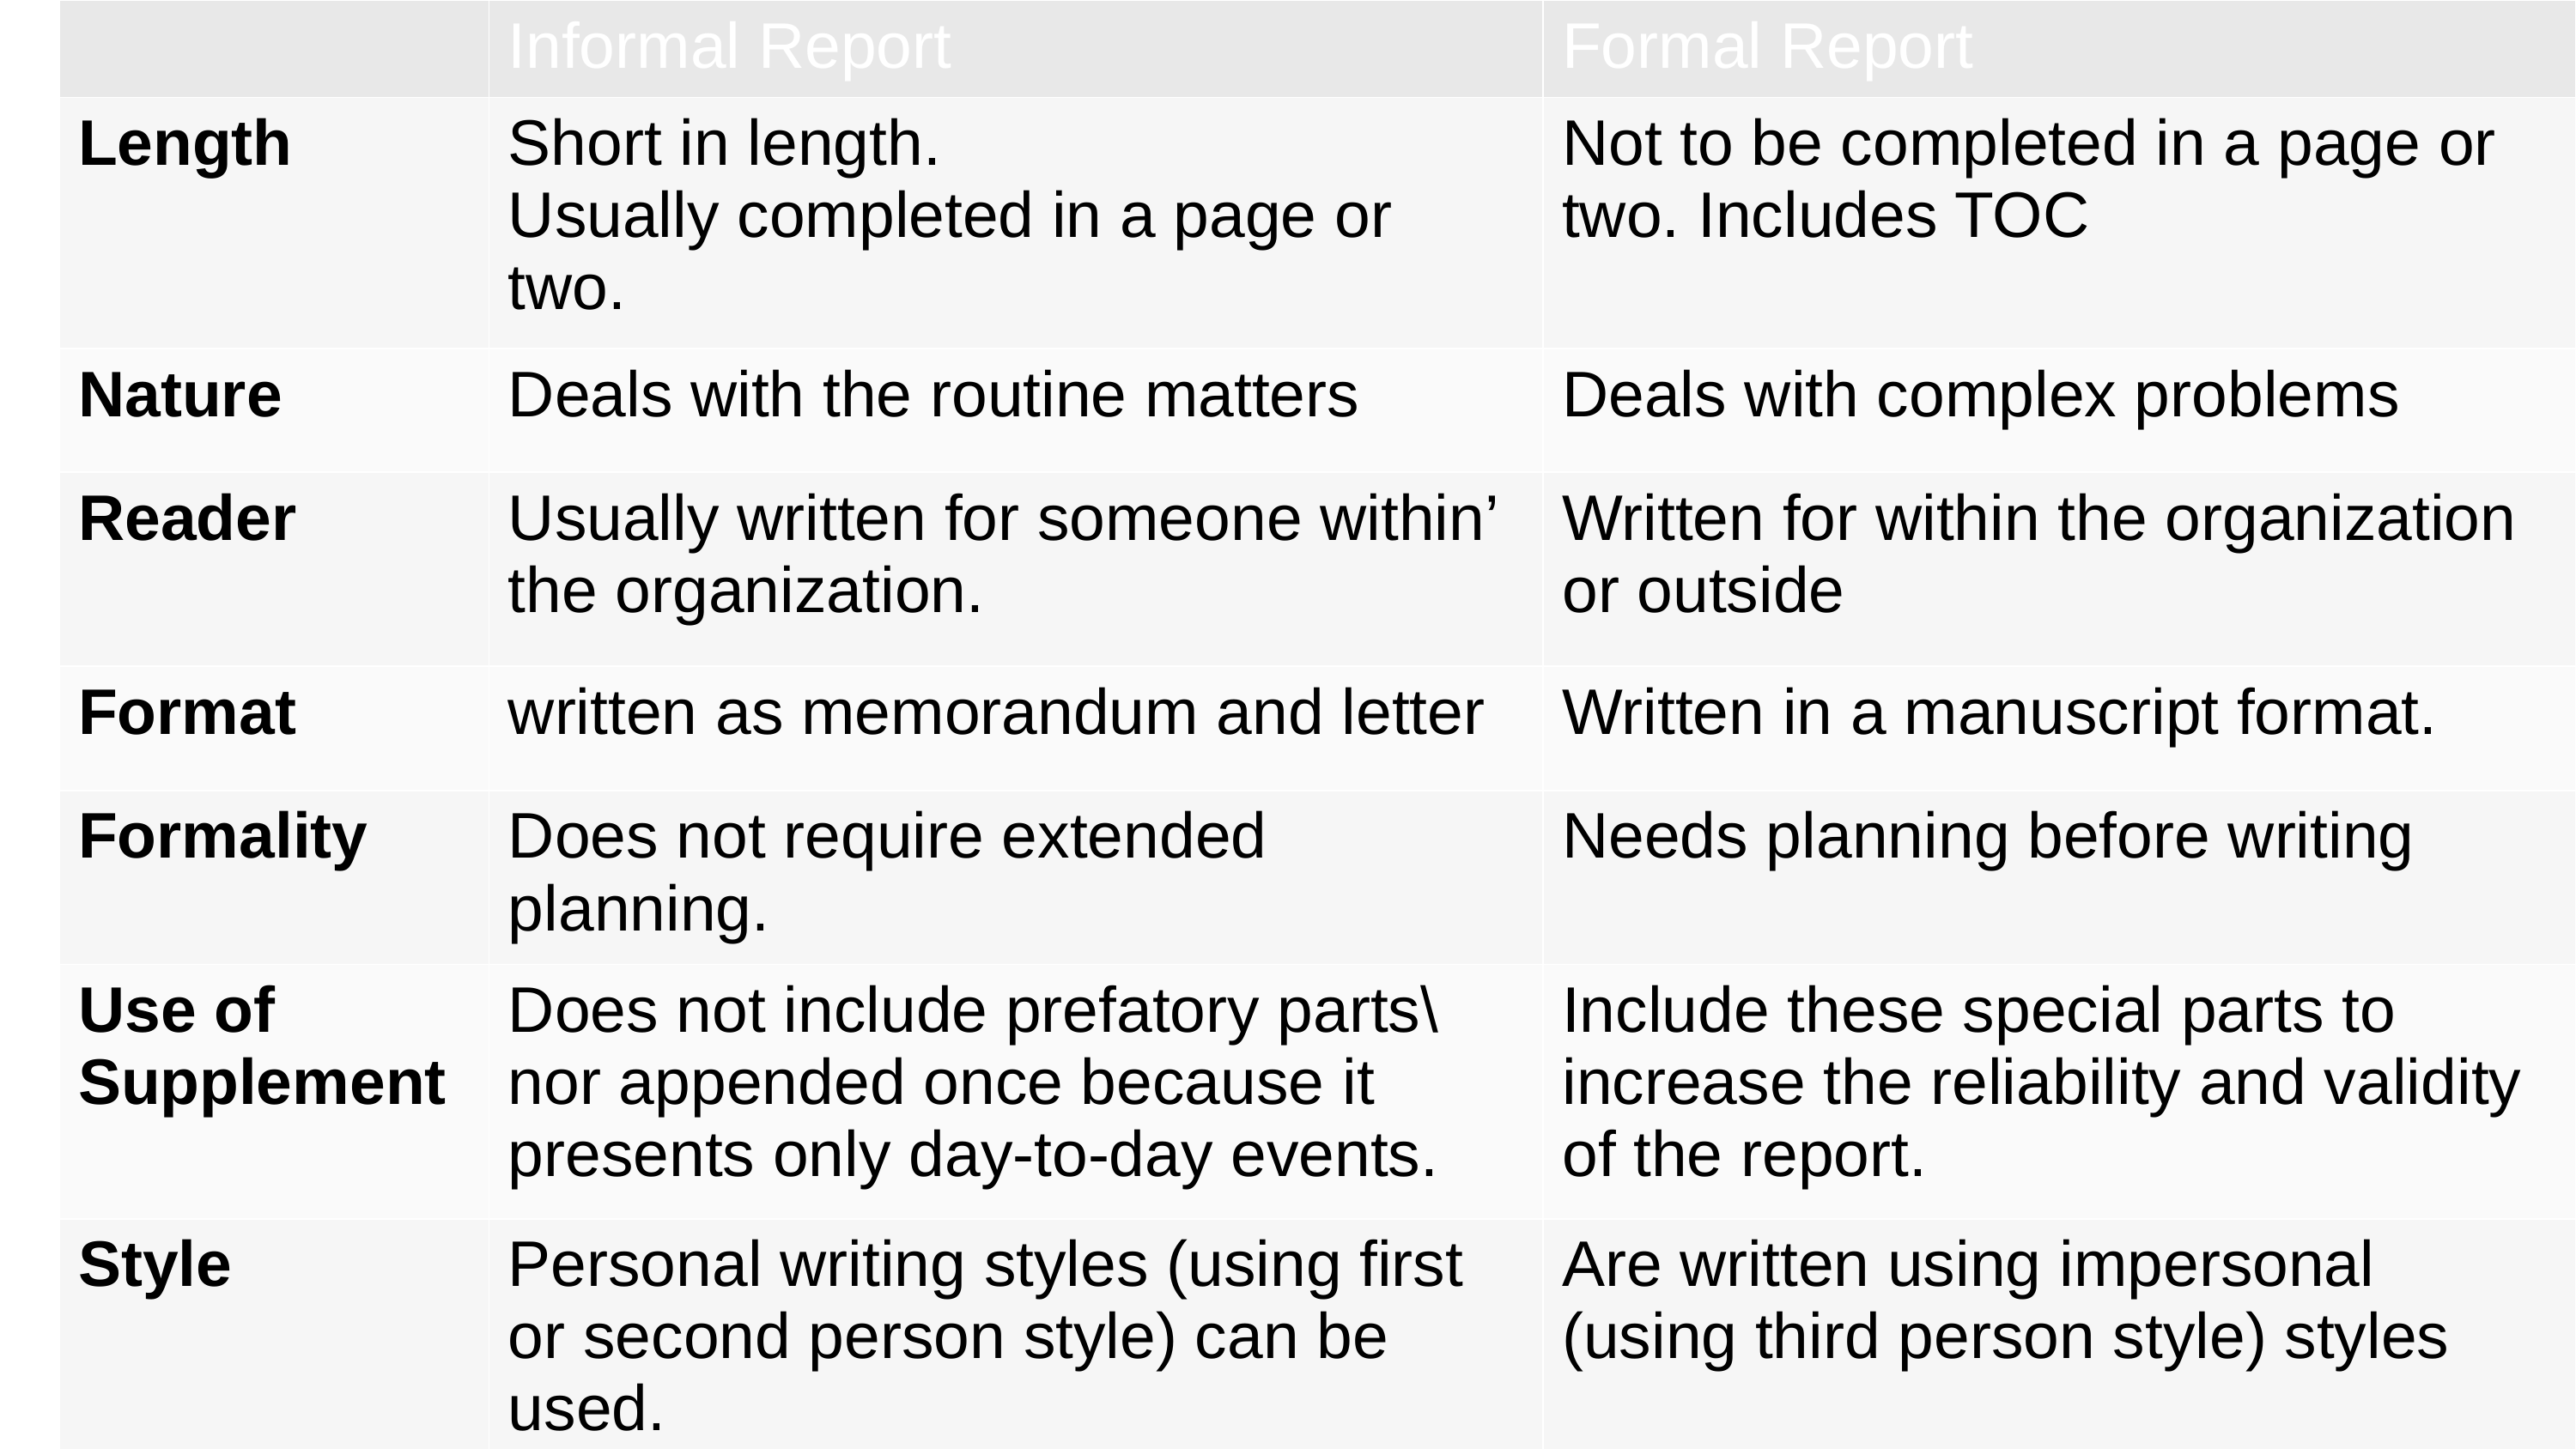

|  | Informal Report | Formal Report |
| --- | --- | --- |
| Length | Short in length. Usually completed in a page or two. | Not to be completed in a page or two. Includes TOC |
| Nature | Deals with the routine matters | Deals with complex problems |
| Reader | Usually written for someone within’ the organization. | Written for within the organization or outside |
| Format | written as memorandum and letter | Written in a manuscript format. |
| Formality | Does not require extended planning. | Needs planning before writing |
| Use of Supplement | Does not include prefatory parts\nor appended once because it presents only day-to-day events. | Include these special parts to increase the reliability and validity of the report. |
| Style | Personal writing styles (using first or second person style) can be used. | Are written using impersonal (using third person style) styles |
7